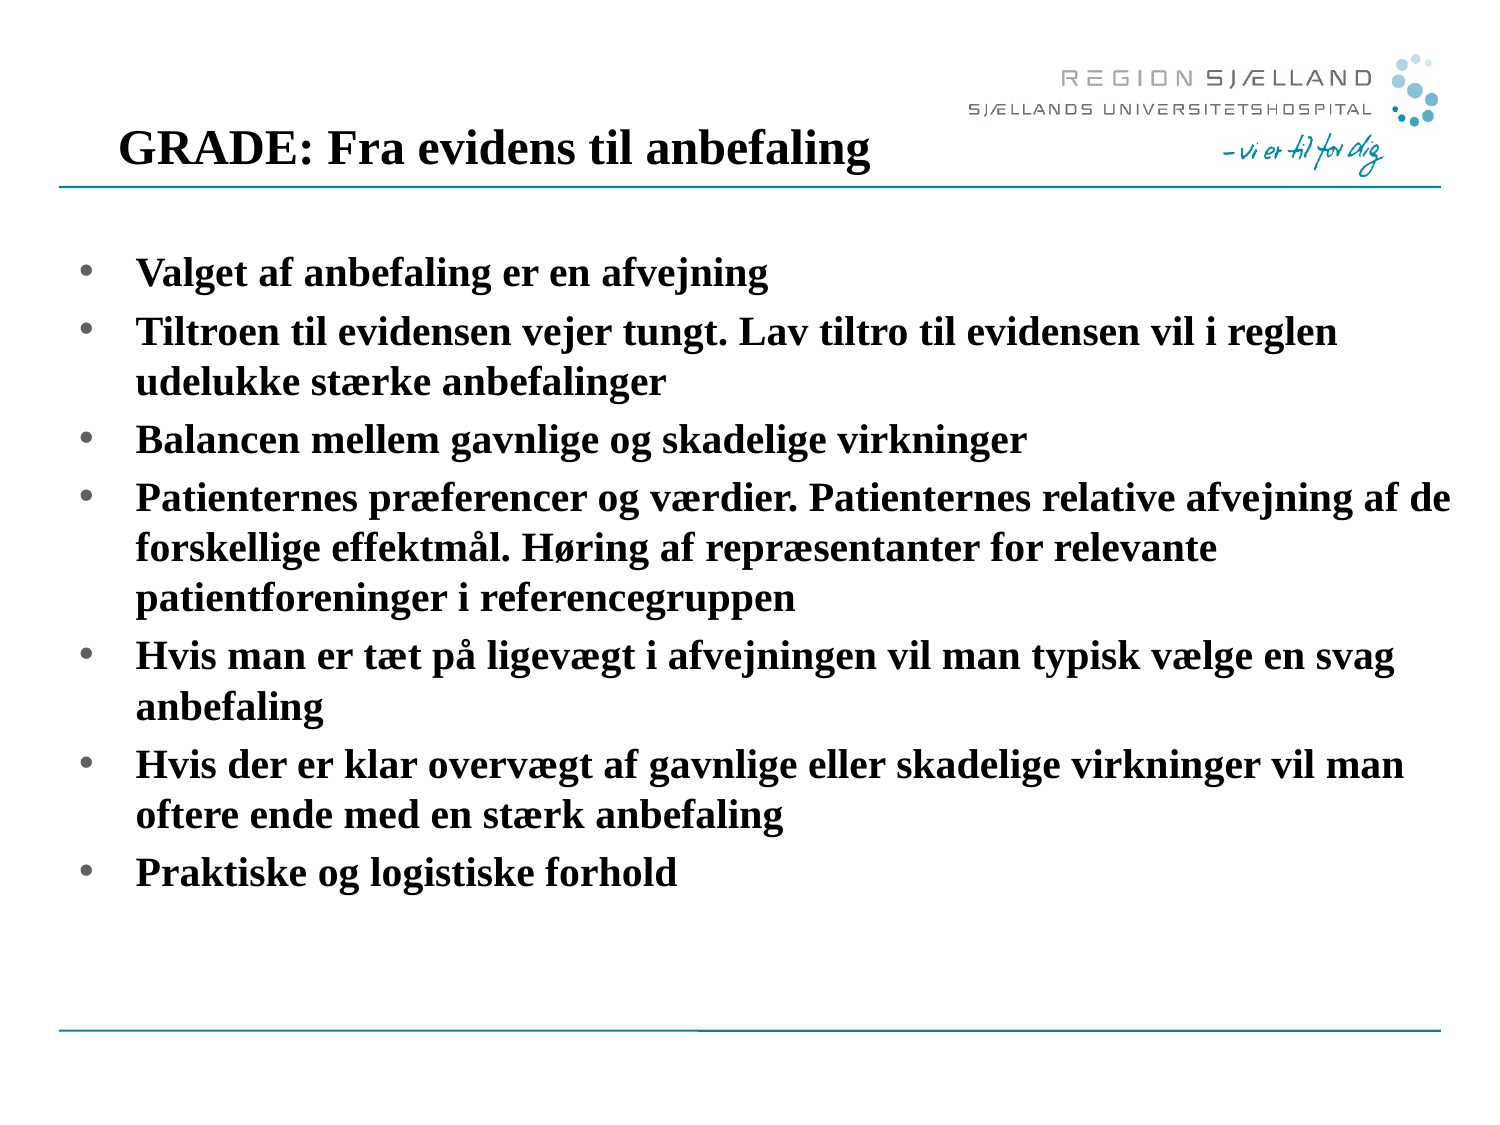

# GRADE: Fra evidens til anbefaling
Valget af anbefaling er en afvejning
Tiltroen til evidensen vejer tungt. Lav tiltro til evidensen vil i reglen udelukke stærke anbefalinger
Balancen mellem gavnlige og skadelige virkninger
Patienternes præferencer og værdier. Patienternes relative afvejning af de forskellige effektmål. Høring af repræsentanter for relevante patientforeninger i referencegruppen
Hvis man er tæt på ligevægt i afvejningen vil man typisk vælge en svag anbefaling
Hvis der er klar overvægt af gavnlige eller skadelige virkninger vil man oftere ende med en stærk anbefaling
Praktiske og logistiske forhold